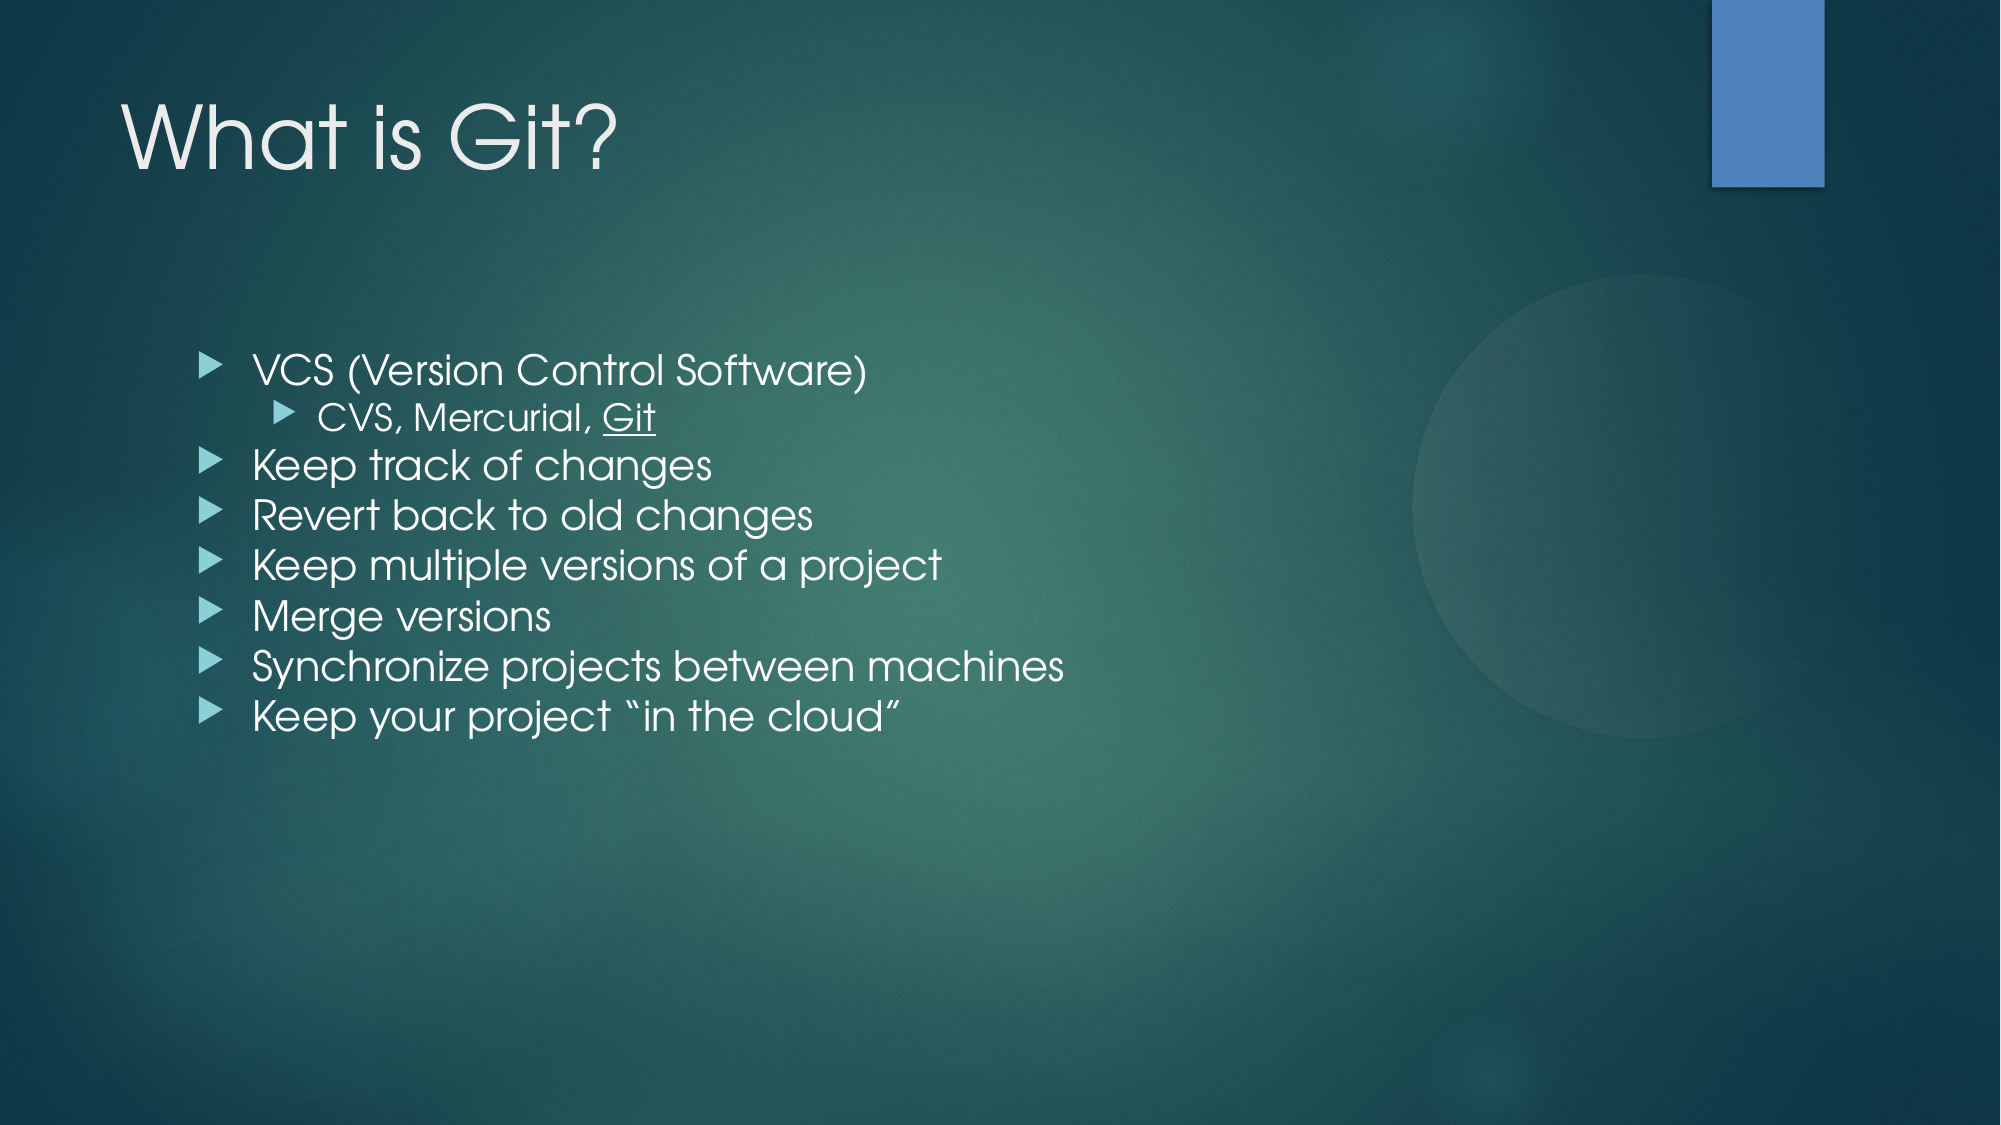

What is Git?
VCS (Version Control Software)
CVS, Mercurial, Git
Keep track of changes
Revert back to old changes
Keep multiple versions of a project
Merge versions
Synchronize projects between machines
Keep your project “in the cloud”